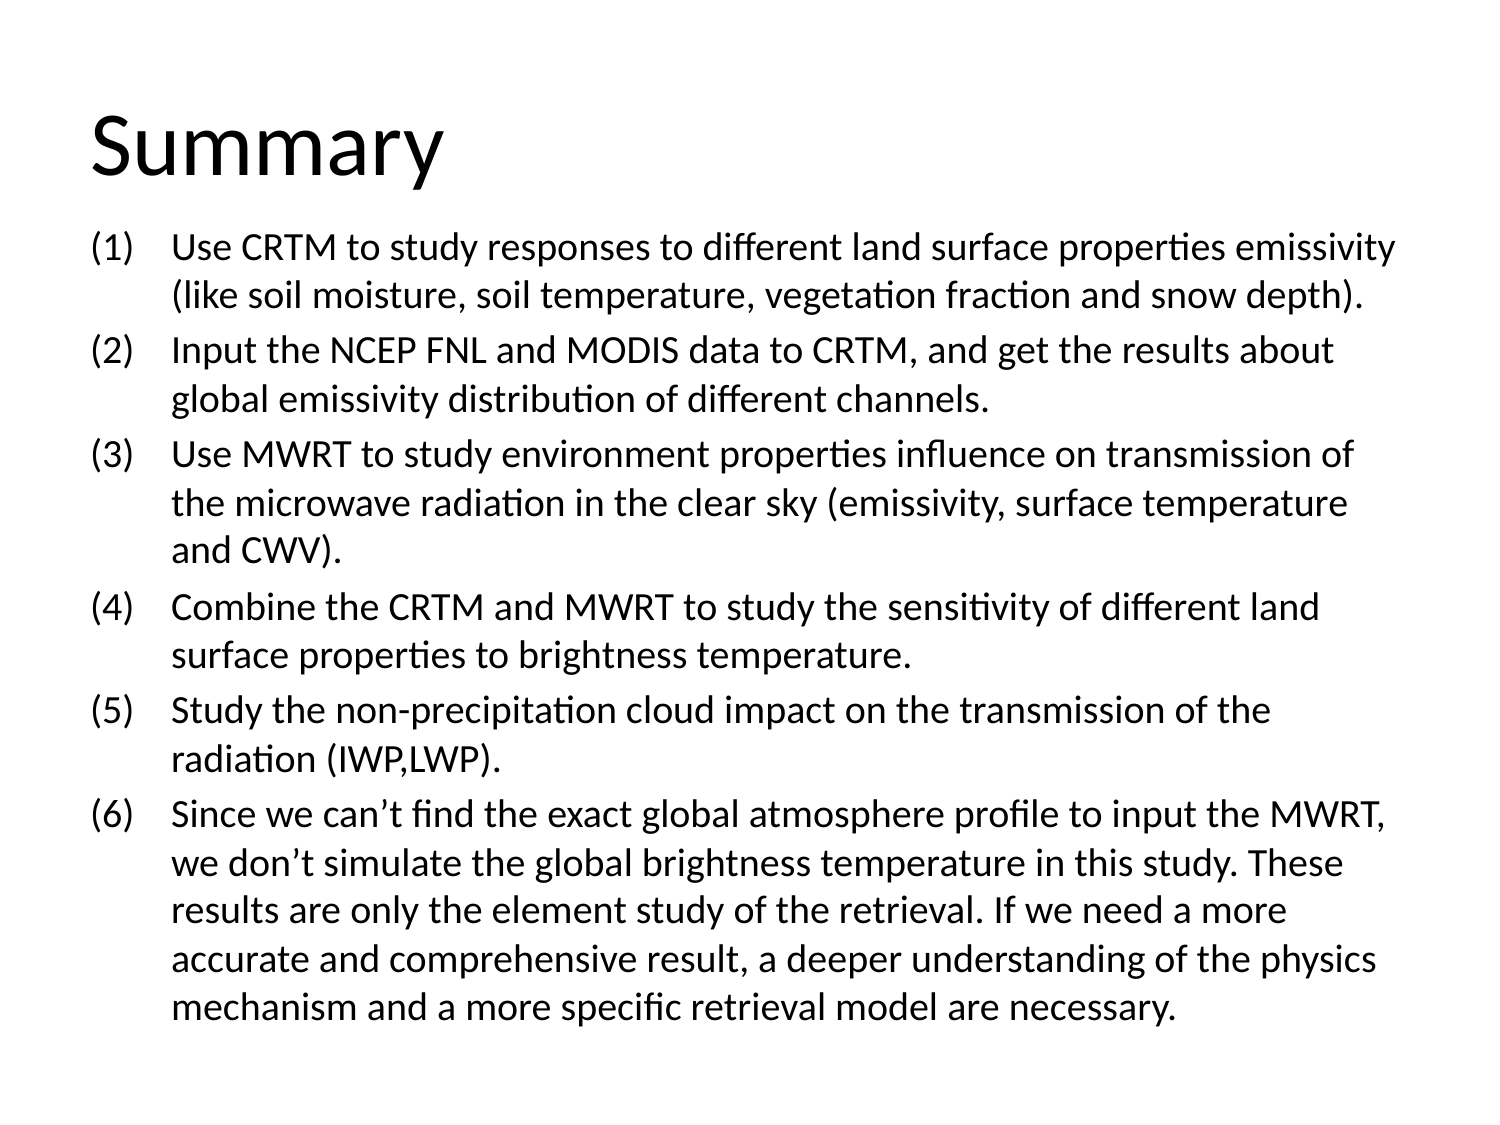

# Summary
Use CRTM to study responses to different land surface properties emissivity (like soil moisture, soil temperature, vegetation fraction and snow depth).
Input the NCEP FNL and MODIS data to CRTM, and get the results about global emissivity distribution of different channels.
Use MWRT to study environment properties influence on transmission of the microwave radiation in the clear sky (emissivity, surface temperature and CWV).
Combine the CRTM and MWRT to study the sensitivity of different land surface properties to brightness temperature.
Study the non-precipitation cloud impact on the transmission of the radiation (IWP,LWP).
Since we can’t find the exact global atmosphere profile to input the MWRT, we don’t simulate the global brightness temperature in this study. These results are only the element study of the retrieval. If we need a more accurate and comprehensive result, a deeper understanding of the physics mechanism and a more specific retrieval model are necessary.